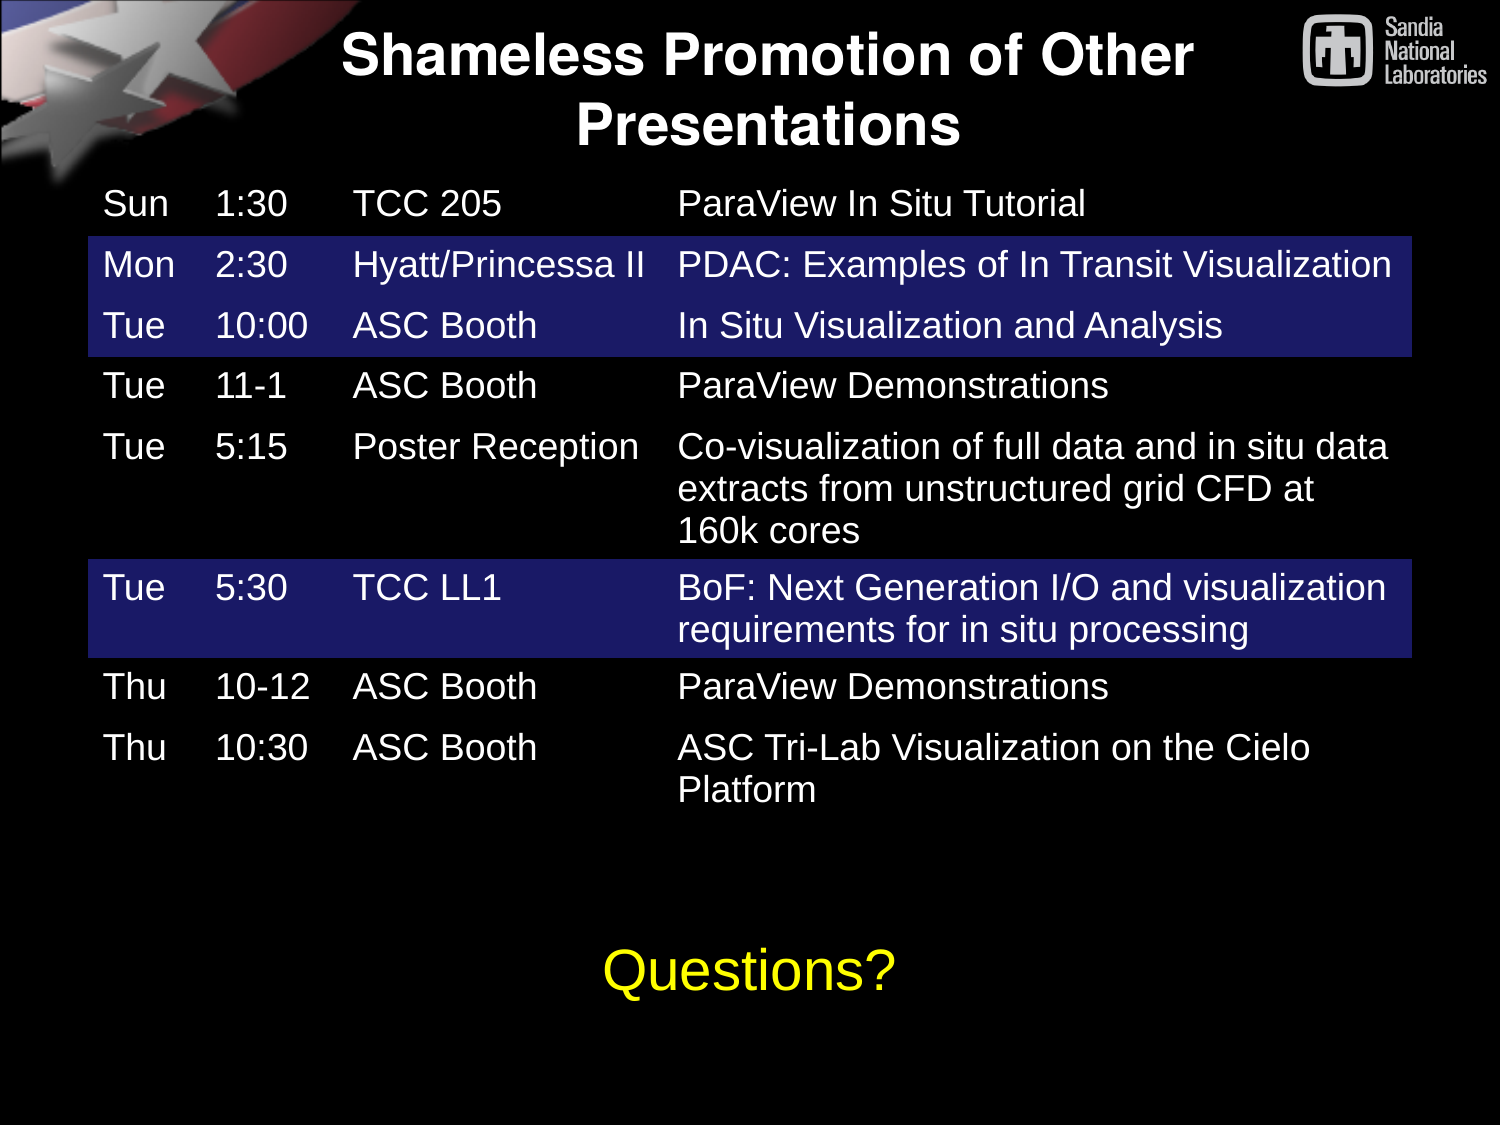

# Shameless Promotion of Other Presentations
| Sun | 1:30 | TCC 205 | ParaView In Situ Tutorial |
| --- | --- | --- | --- |
| Mon | 2:30 | Hyatt/Princessa II | PDAC: Examples of In Transit Visualization |
| Tue | 10:00 | ASC Booth | In Situ Visualization and Analysis |
| Tue | 11-1 | ASC Booth | ParaView Demonstrations |
| Tue | 5:15 | Poster Reception | Co-visualization of full data and in situ data extracts from unstructured grid CFD at 160k cores |
| Tue | 5:30 | TCC LL1 | BoF: Next Generation I/O and visualization requirements for in situ processing |
| Thu | 10-12 | ASC Booth | ParaView Demonstrations |
| Thu | 10:30 | ASC Booth | ASC Tri-Lab Visualization on the Cielo Platform |
Questions?